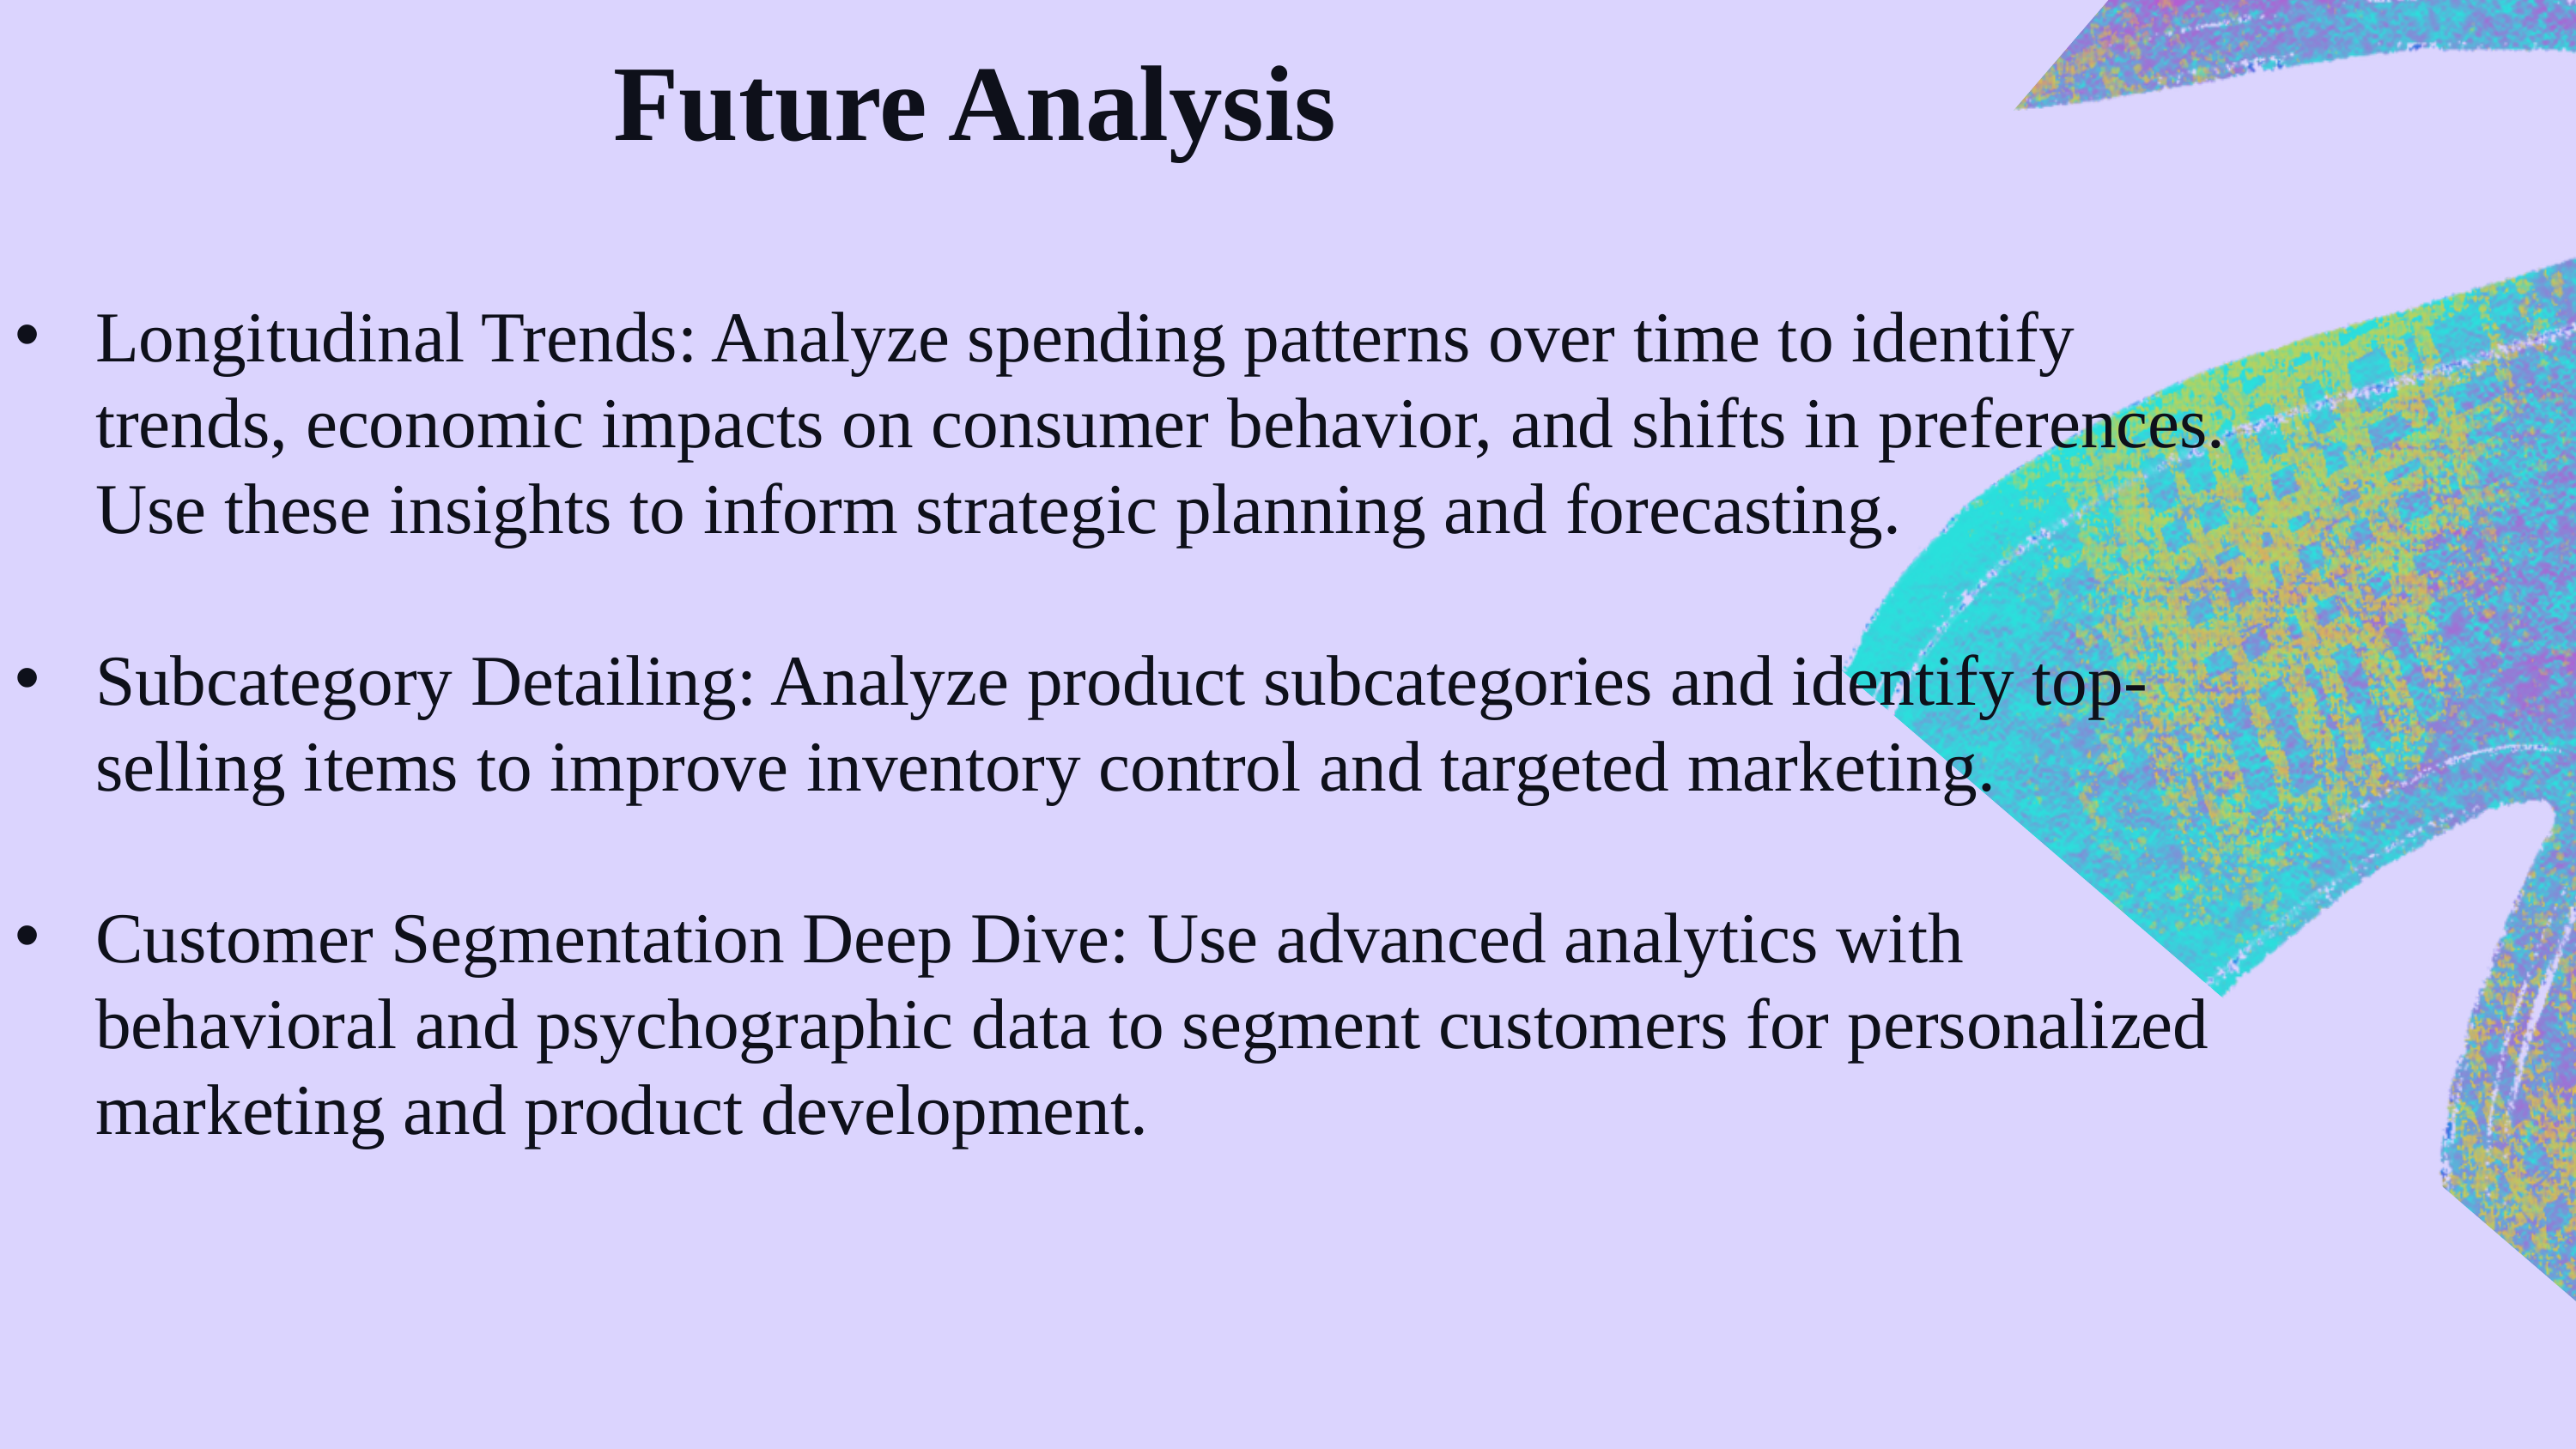

Future Analysis
Longitudinal Trends: Analyze spending patterns over time to identify trends, economic impacts on consumer behavior, and shifts in preferences. Use these insights to inform strategic planning and forecasting.

Subcategory Detailing: Analyze product subcategories and identify top-selling items to improve inventory control and targeted marketing.

Customer Segmentation Deep Dive: Use advanced analytics with behavioral and psychographic data to segment customers for personalized marketing and product development.